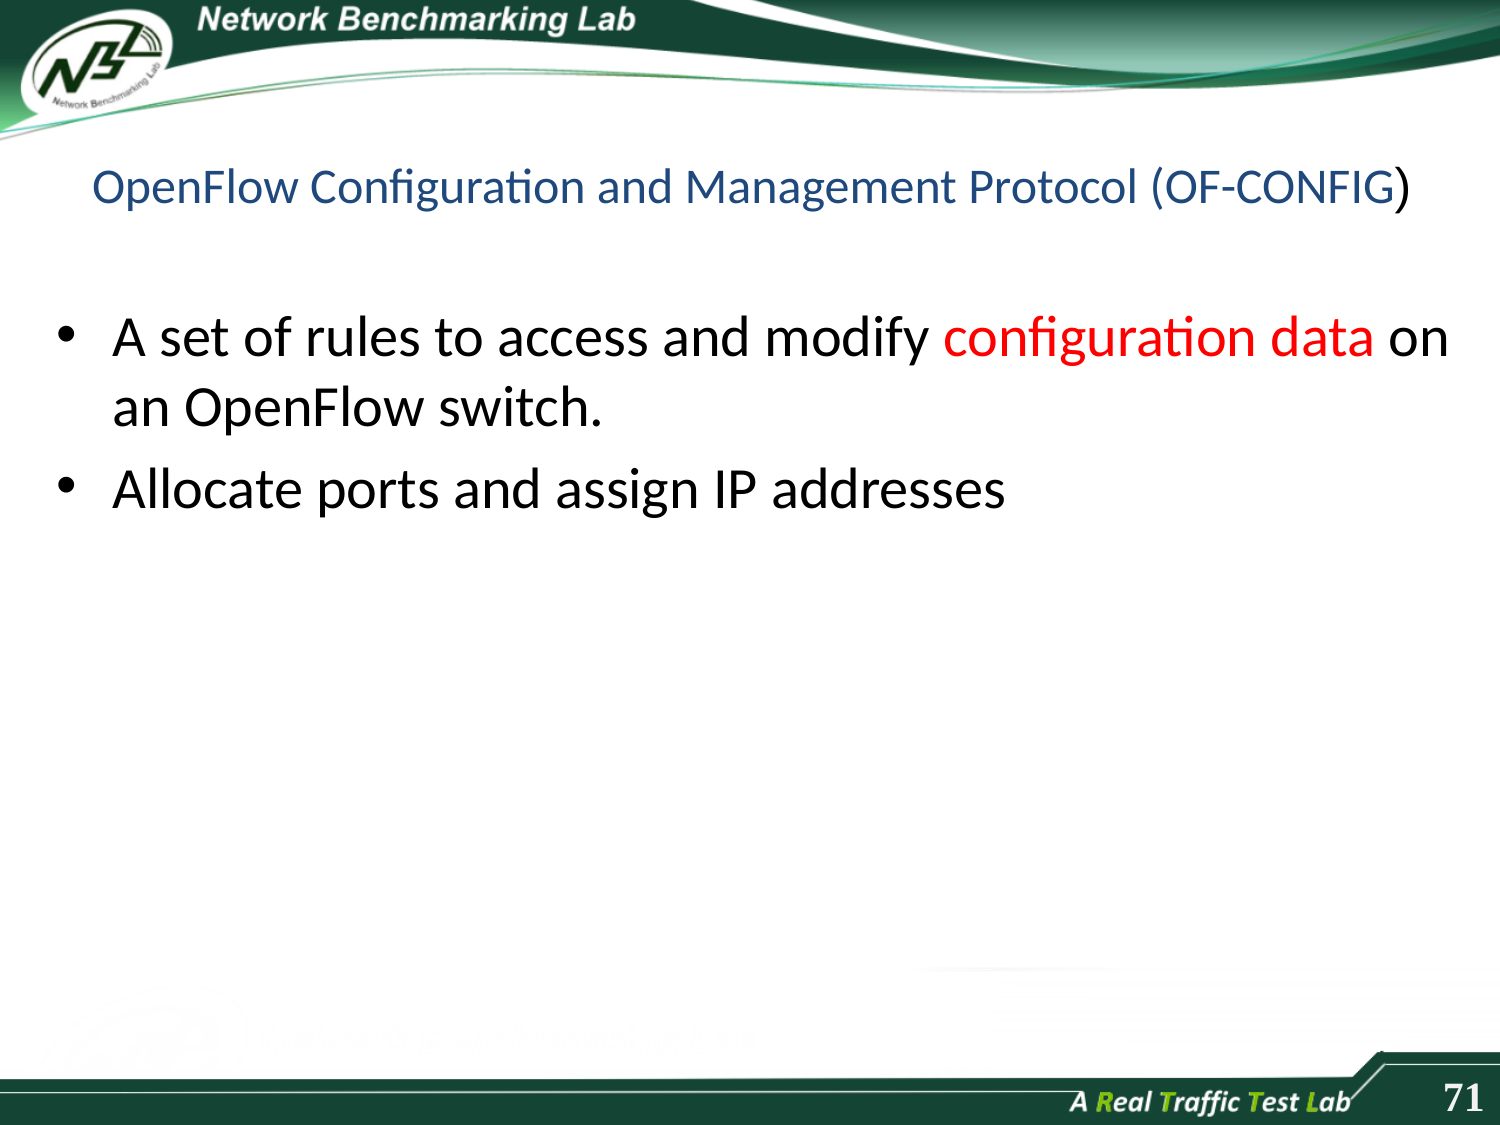

# OpenFlow Configuration and Management Protocol (OF-CONFIG)
A set of rules to access and modify configuration data on an OpenFlow switch.
Allocate ports and assign IP addresses
71